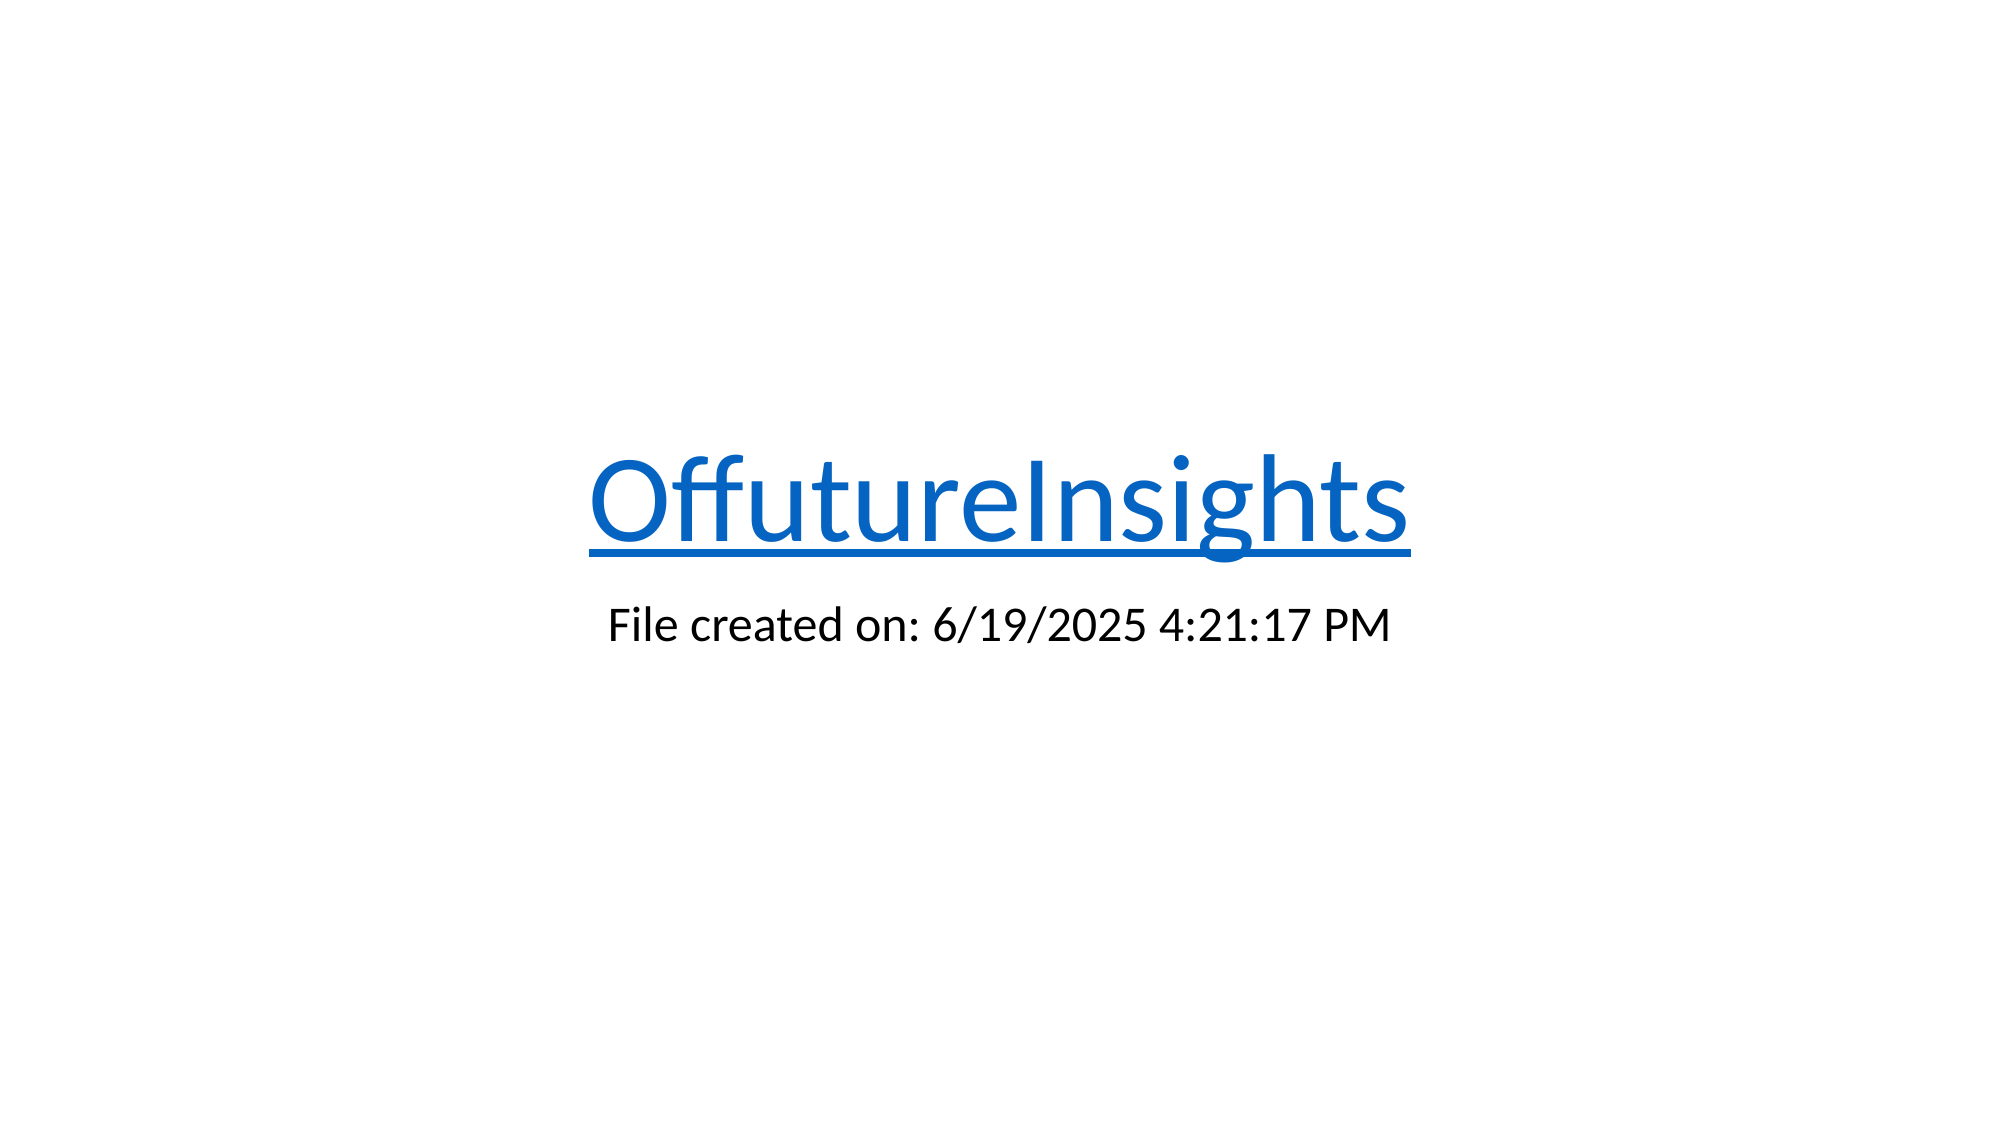

# OffutureInsights
File created on: 6/19/2025 4:21:17 PM